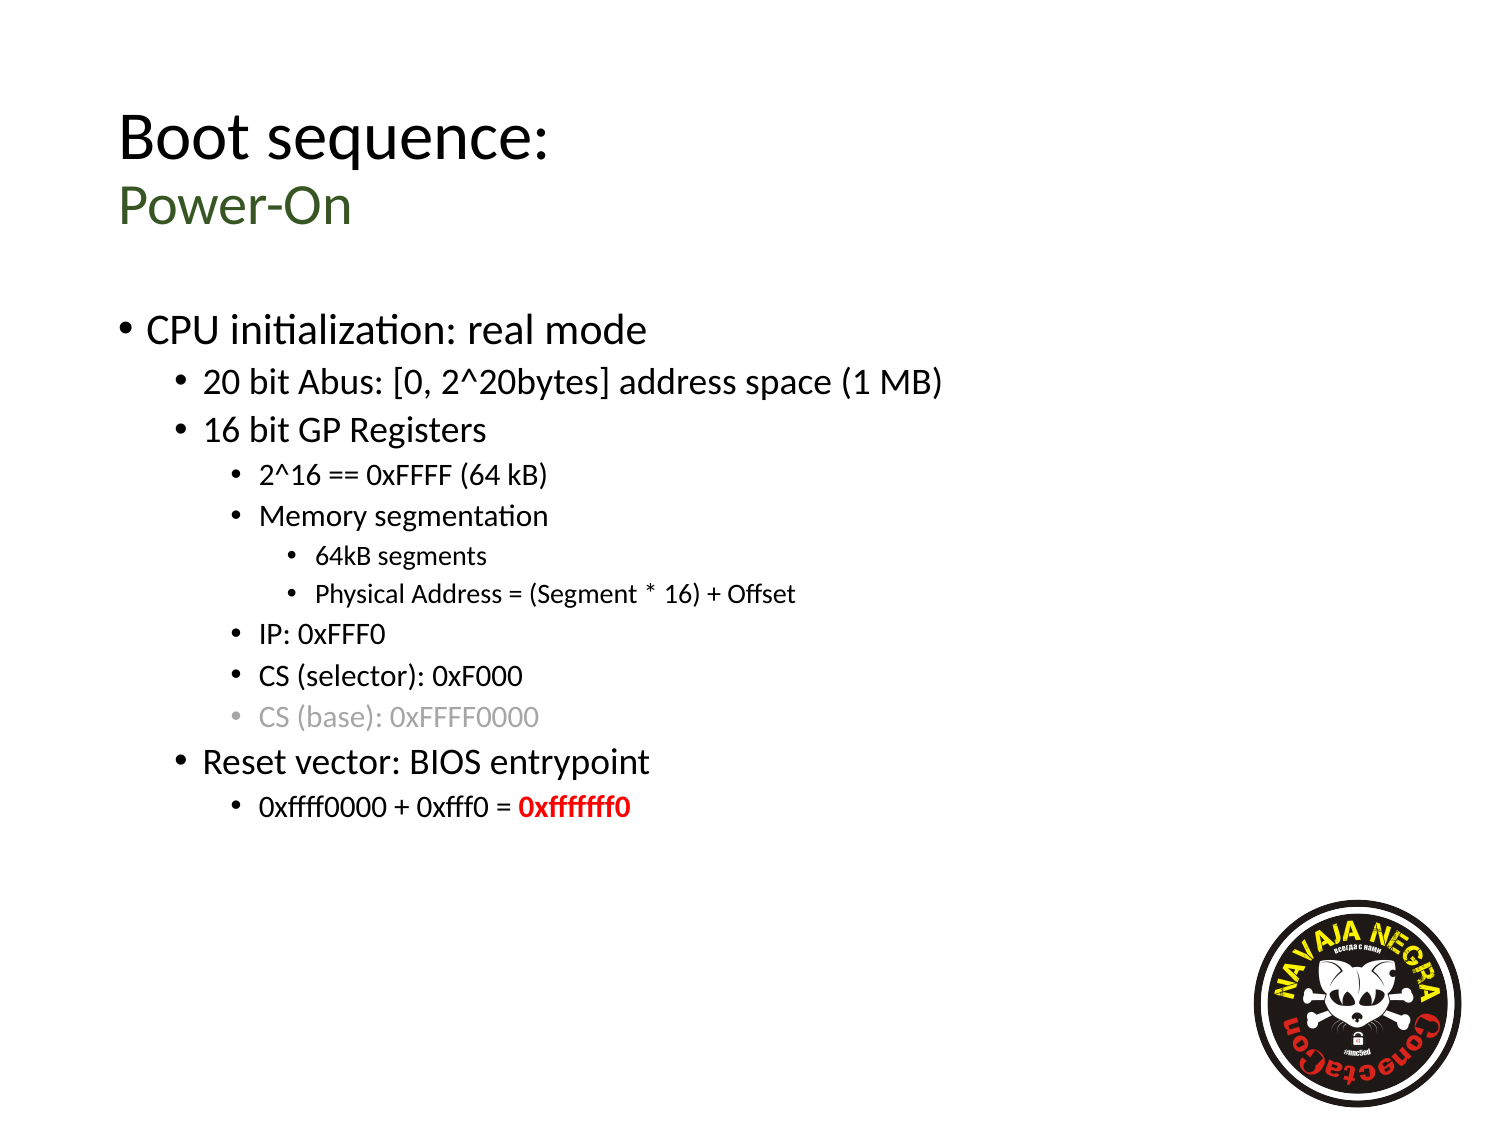

# Boot sequence: Power-On
CPU initialization: real mode
20 bit Abus: [0, 2^20bytes] address space (1 MB)
16 bit GP Registers
2^16 == 0xFFFF (64 kB)
Memory segmentation
64kB segments
Physical Address = (Segment * 16) + Offset
IP: 0xFFF0
CS (selector): 0xF000
CS (base): 0xFFFF0000
Reset vector: BIOS entrypoint
0xffff0000 + 0xfff0 = 0xfffffff0